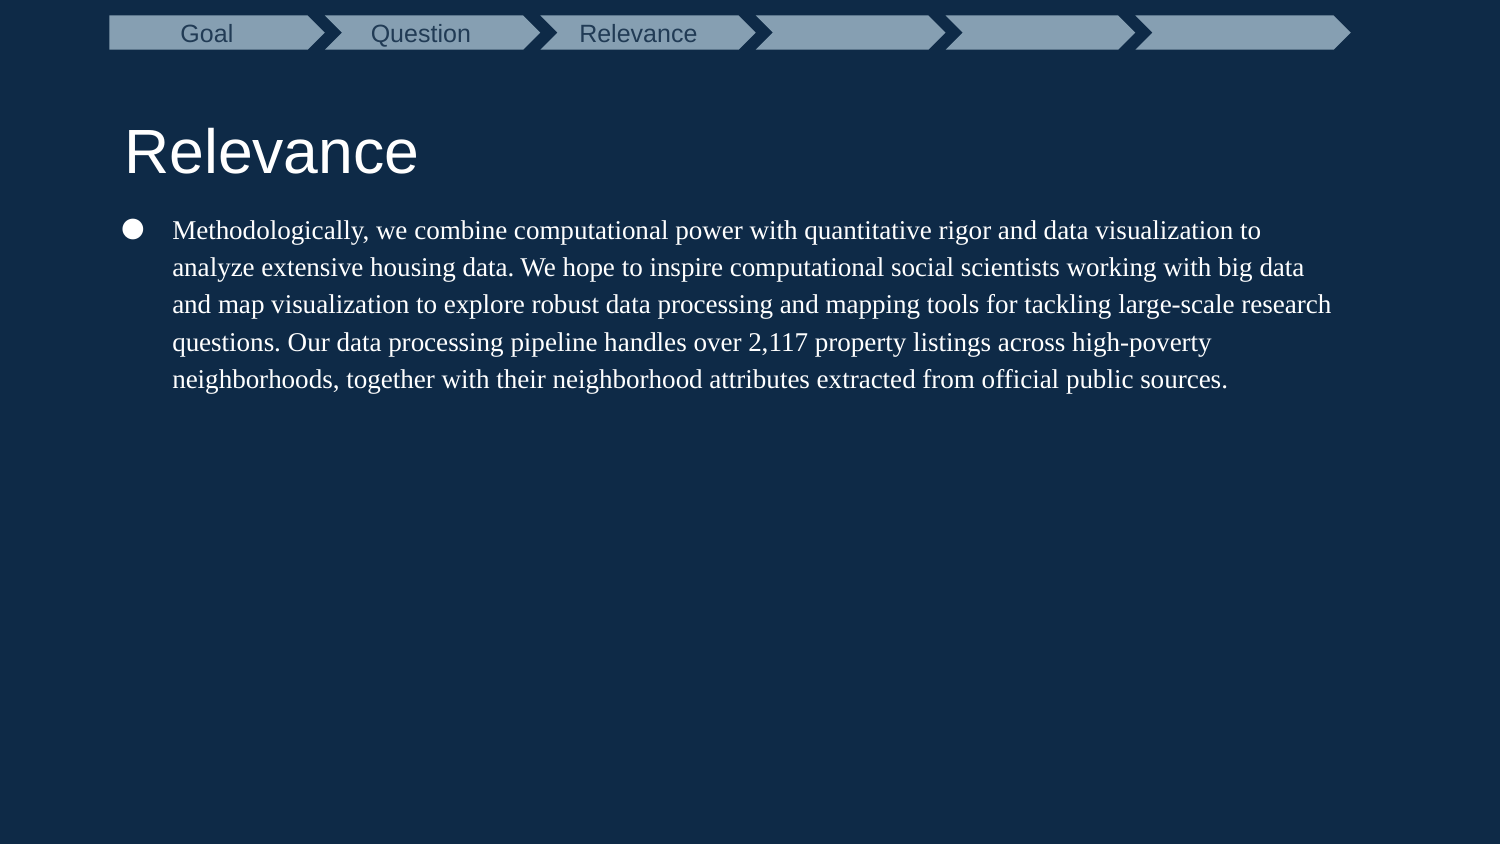

Goal
  Question
 Relevance

Relevance
Methodologically, we combine computational power with quantitative rigor and data visualization to analyze extensive housing data. We hope to inspire computational social scientists working with big data and map visualization to explore robust data processing and mapping tools for tackling large-scale research questions. Our data processing pipeline handles over 2,117 property listings across high-poverty neighborhoods, together with their neighborhood attributes extracted from official public sources.